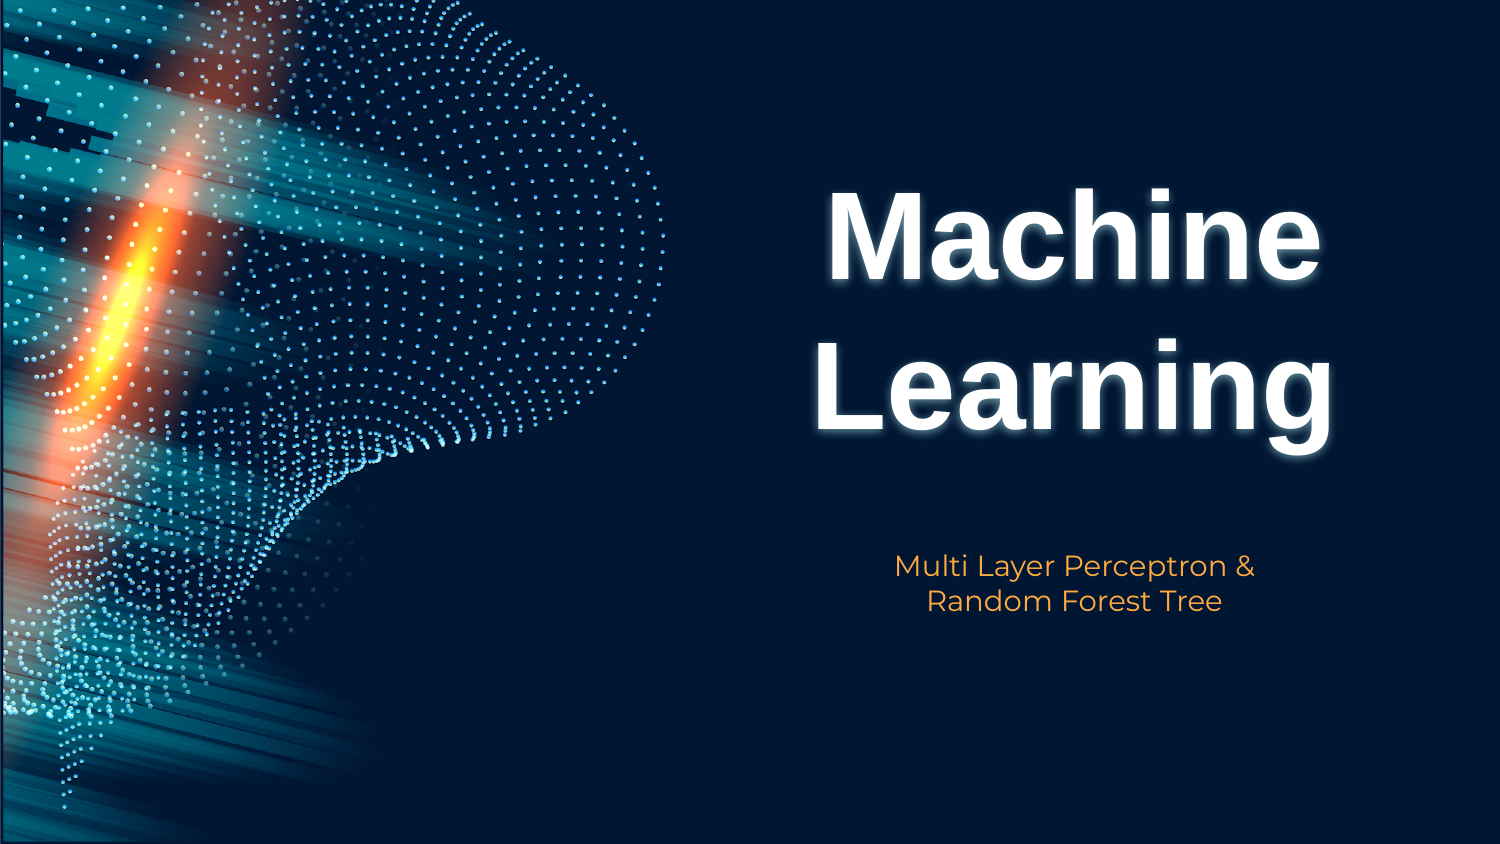

# Machine Learning
Multi Layer Perceptron &
Random Forest Tree